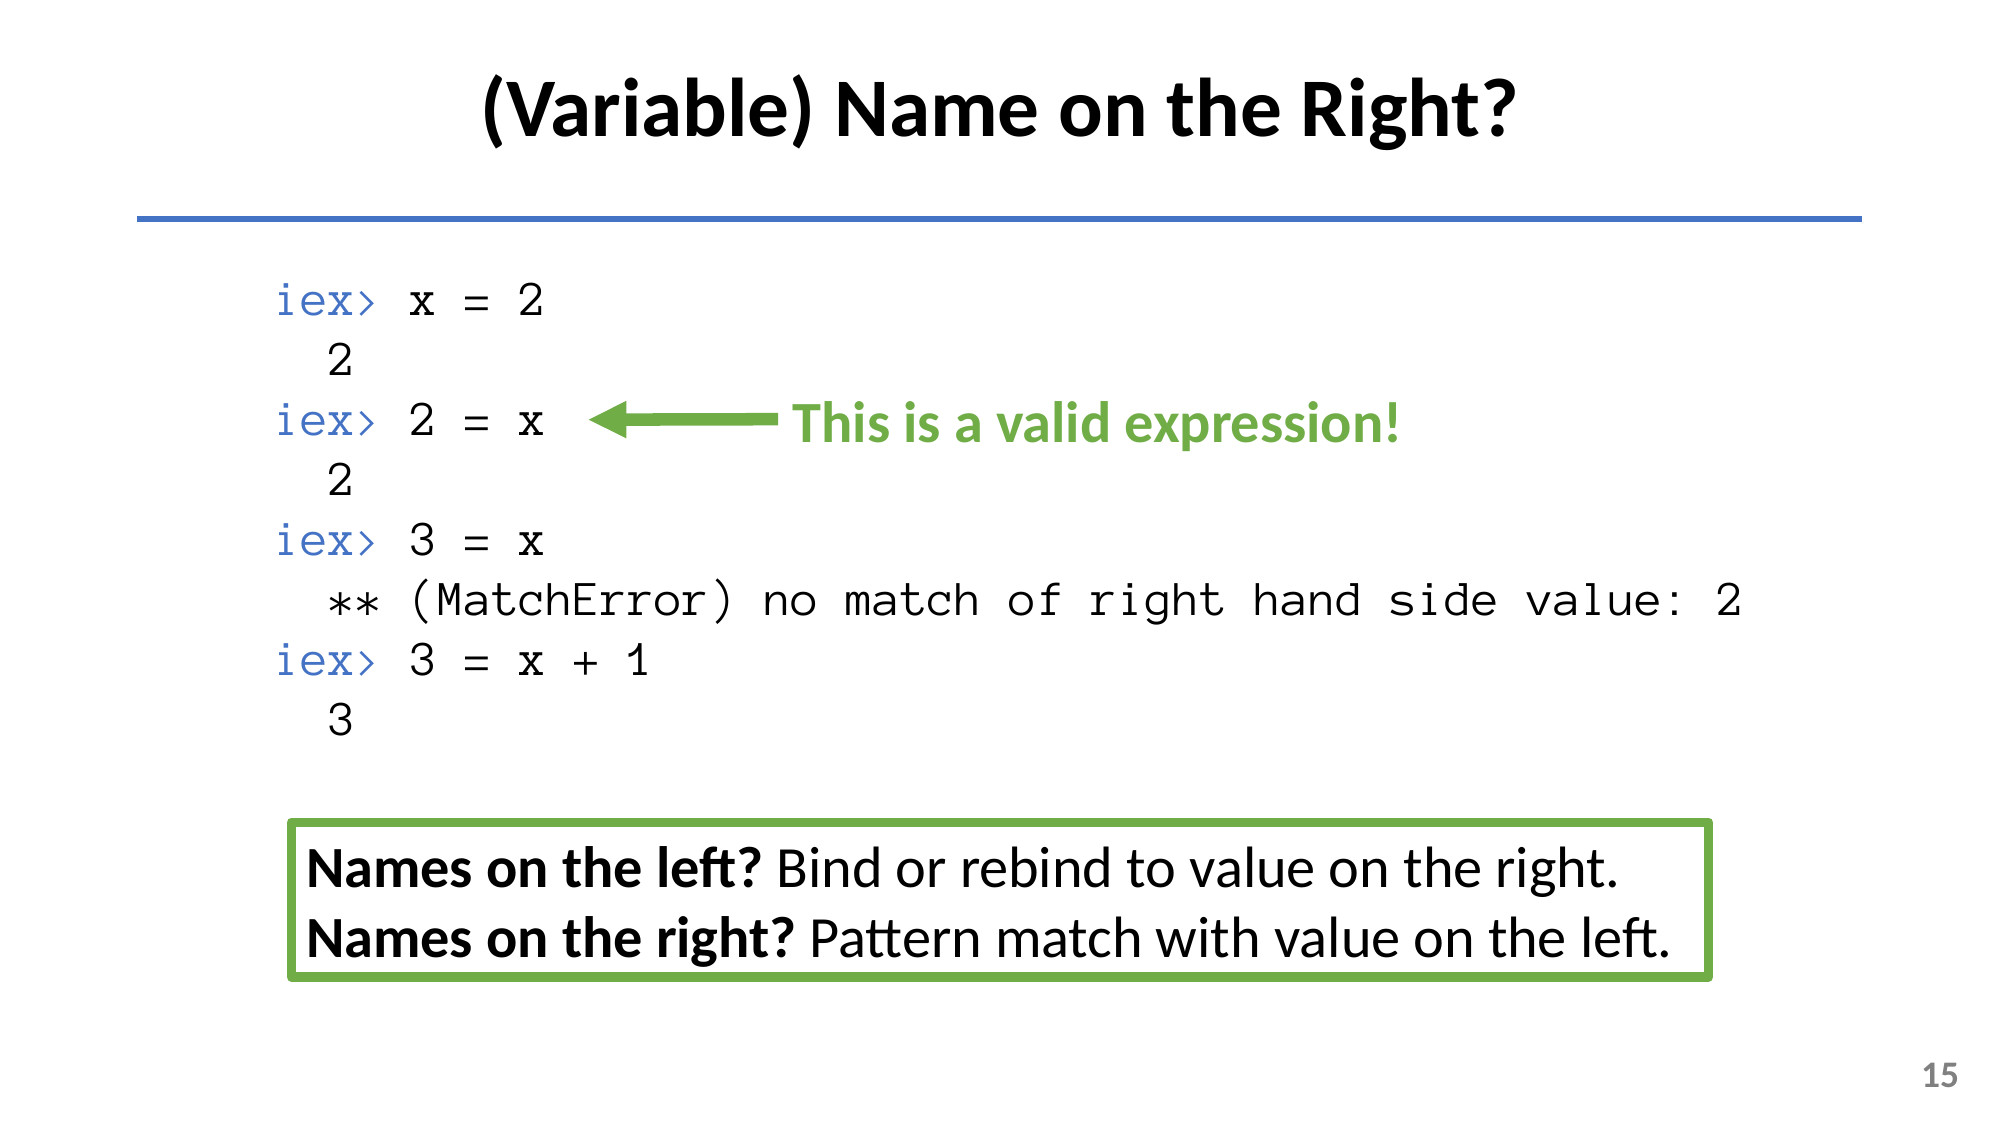

(Variable) Name on the Right?
iex> x = 2
  2
iex> 2 = x
  2
iex> 3 = x
  ** (MatchError) no match of right hand side value: 2
iex> 3 = x + 1
  3
This is a valid expression!
Names on the left? Bind or rebind to value on the right.
Names on the right? Pattern match with value on the left.
15